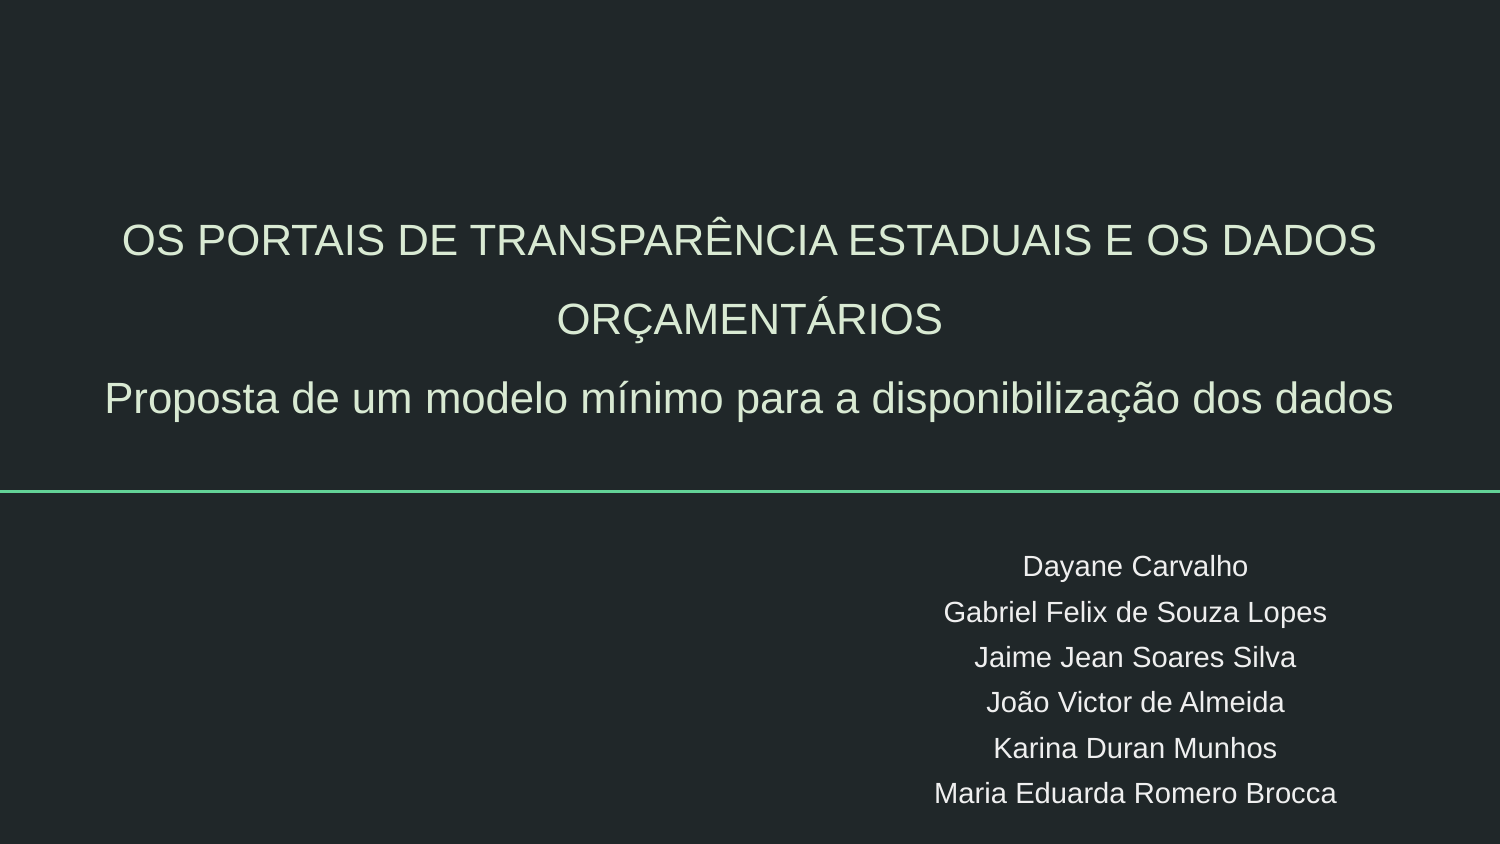

# OS PORTAIS DE TRANSPARÊNCIA ESTADUAIS E OS DADOS ORÇAMENTÁRIOS
Proposta de um modelo mínimo para a disponibilização dos dados
Dayane Carvalho
Gabriel Felix de Souza Lopes
Jaime Jean Soares Silva
João Victor de Almeida
Karina Duran Munhos
Maria Eduarda Romero Brocca